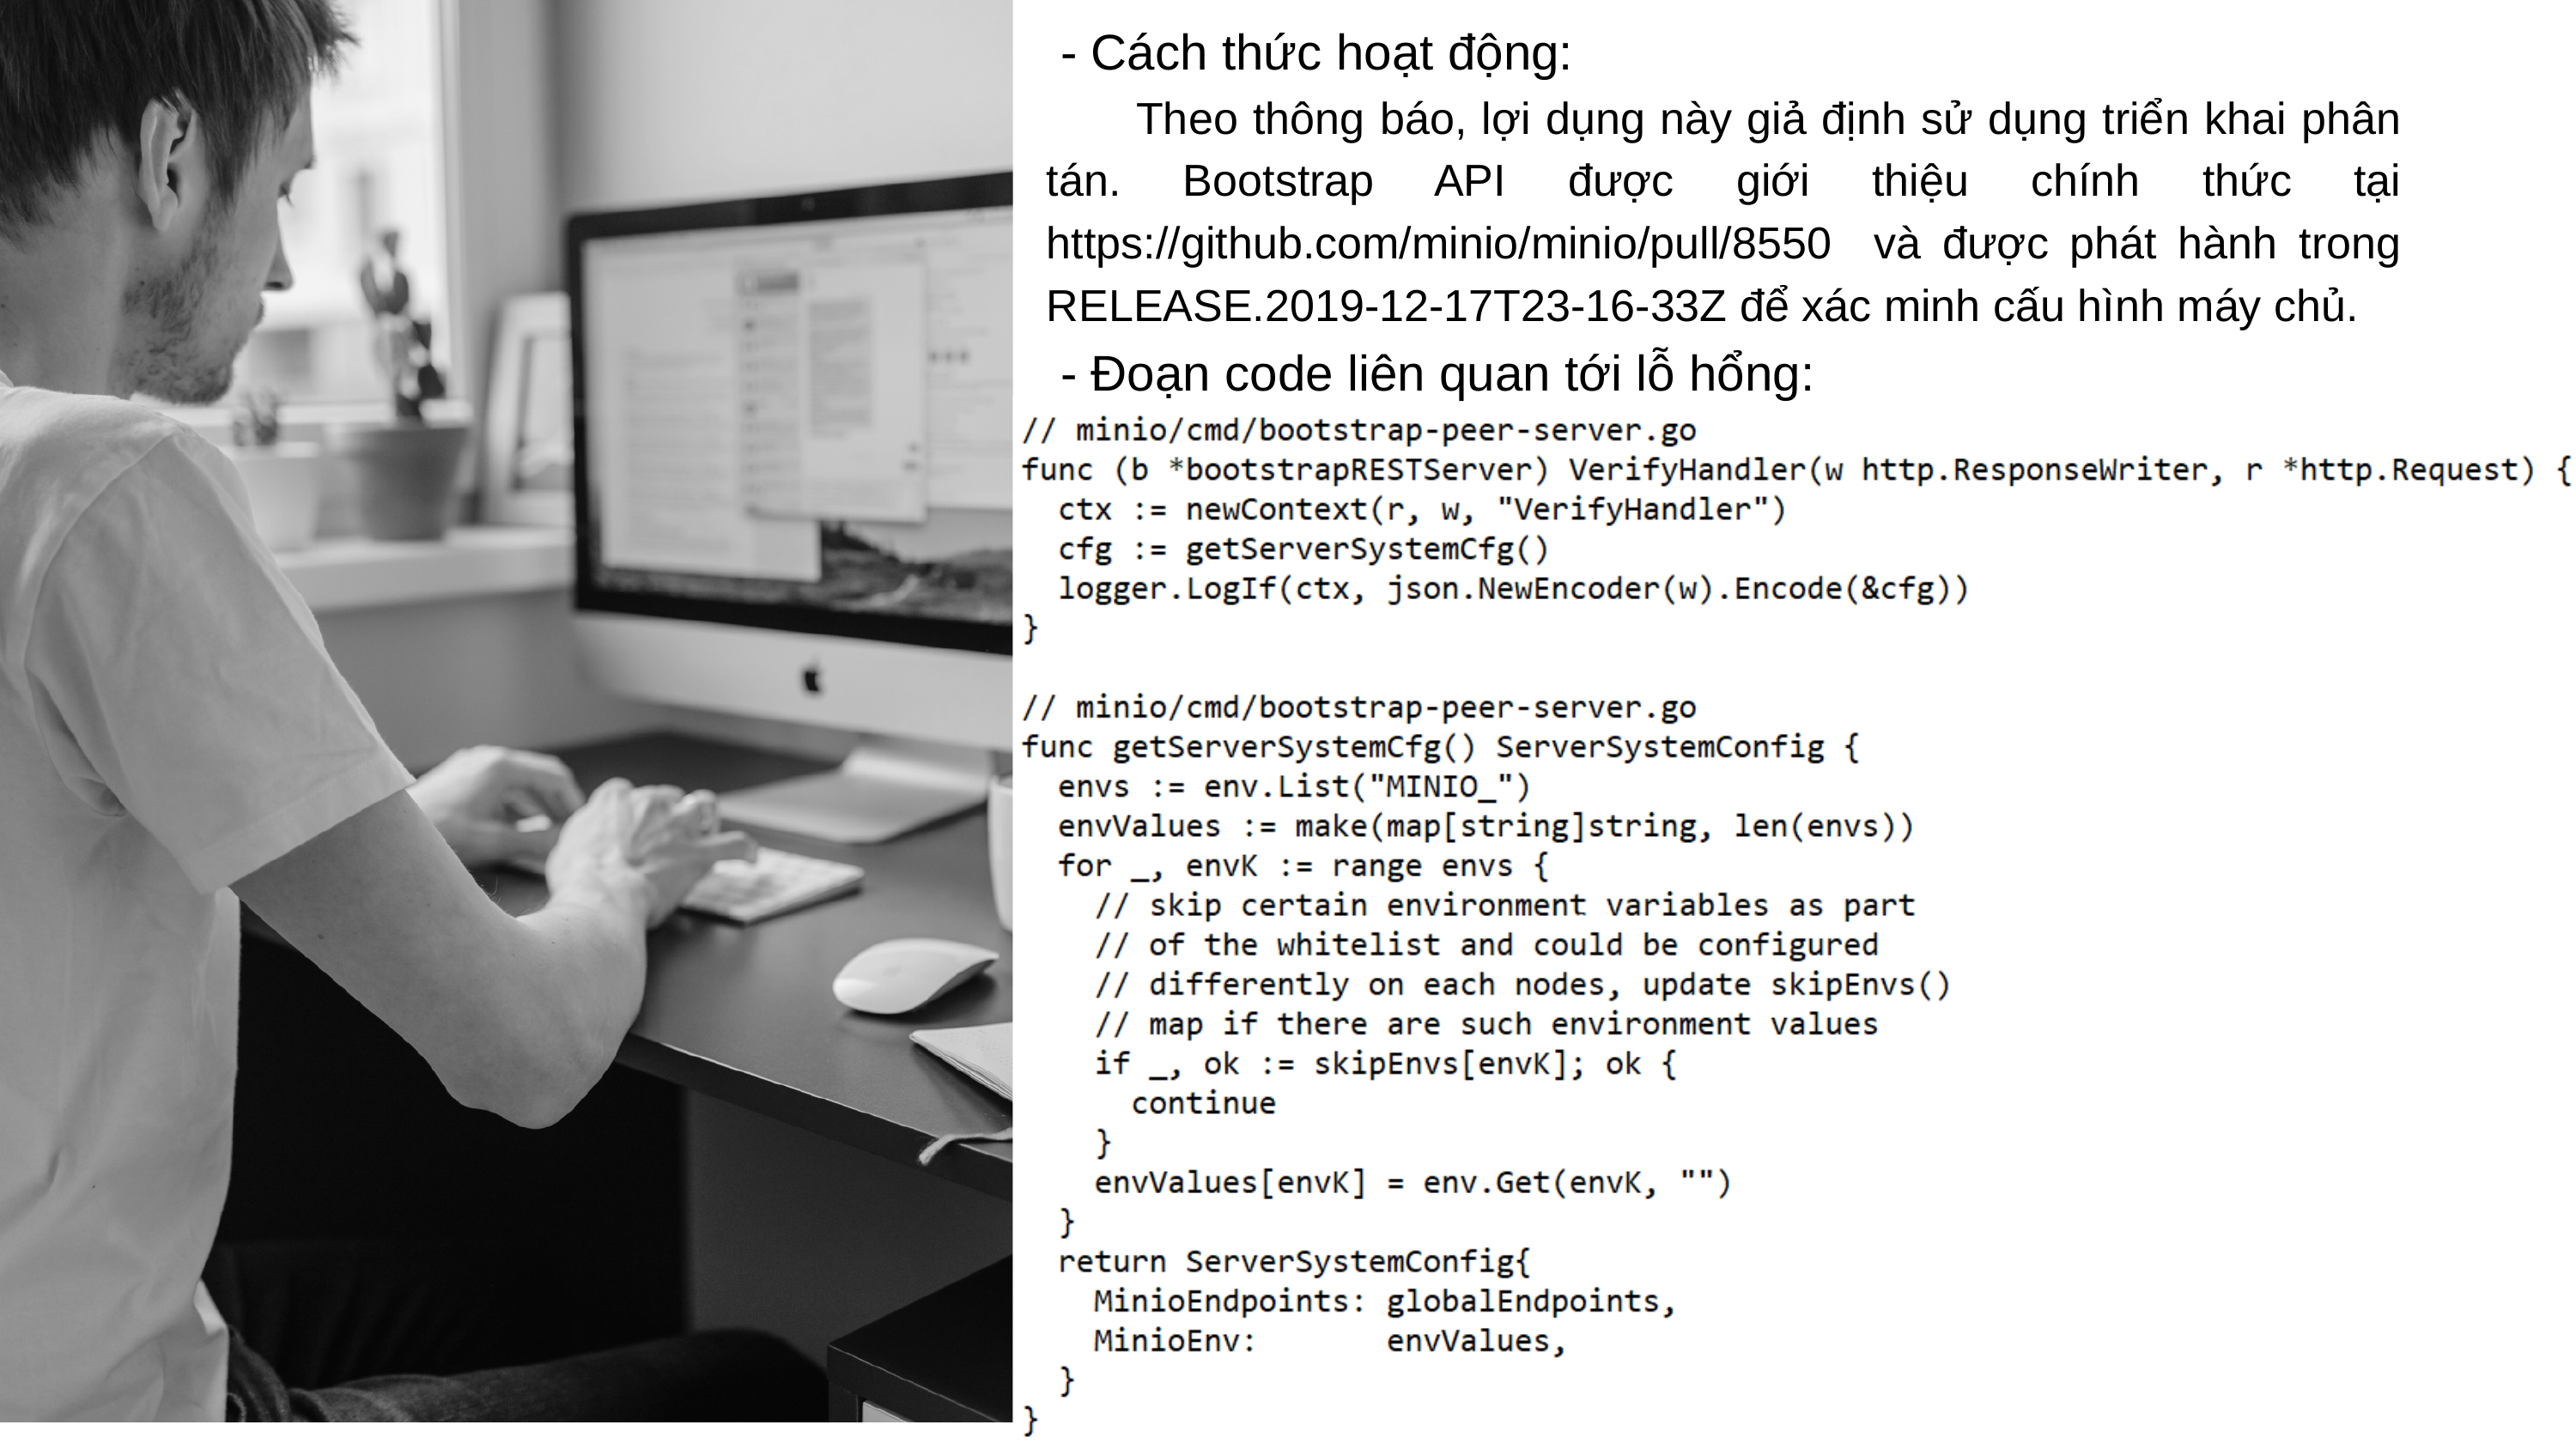

- Cách thức hoạt động:
      Theo thông báo, lợi dụng này giả định sử dụng triển khai phân tán. Bootstrap API được giới thiệu chính thức tại https://github.com/minio/minio/pull/8550  và được phát hành trong RELEASE.2019-12-17T23-16-33Z để xác minh cấu hình máy chủ.
 - Đoạn code liên quan tới lỗ hổng: